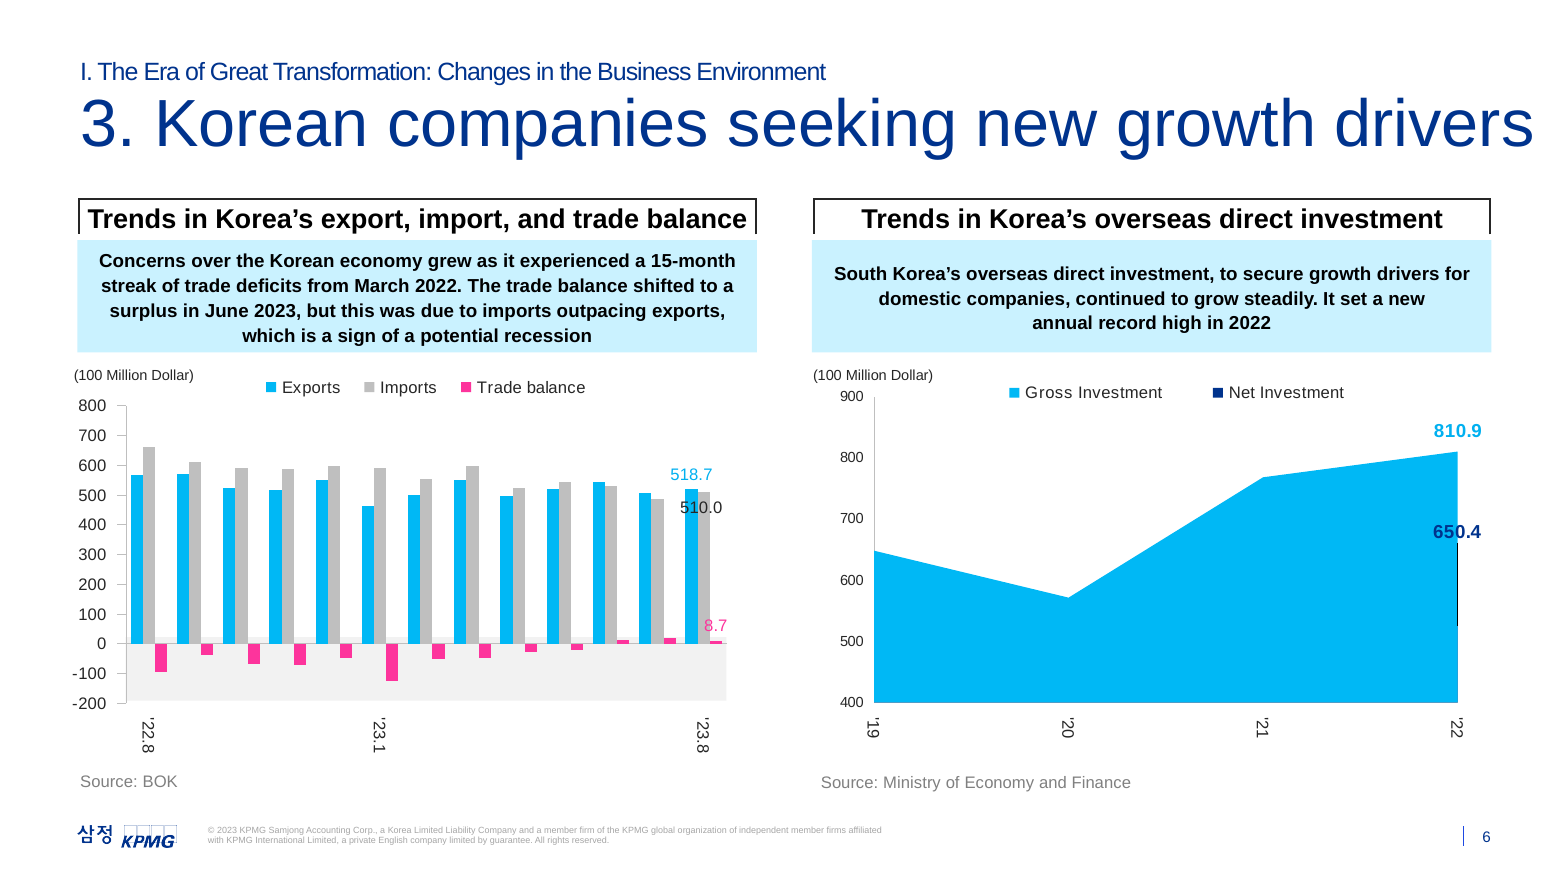

Trends in Korea’s export, import, and trade balance
Trends in Korea’s overseas direct investment
I. The Era of Great Transformation: Changes in the Business Environment
3. Korean companies seeking new growth drivers
Concerns over the Korean economy grew as it experienced a 15-month streak of trade deficits from March 2022. The trade balance shifted to a surplus in June 2023, but this was due to imports outpacing exports, which is a sign of a potential recession
South Korea’s overseas direct investment, to secure growth drivers for domestic companies, continued to grow steadily. It set a new annual record high in 2022
(100 Million Dollar)
(100 Million Dollar)

### Chart

| Category | Gross Investment | Net Investment |
|---|---|---|
| '19 | 648.5 | 512.0 |
| '20 | 571.4 | 422.9 |
| '21 | 768.7 | 589.3 |
| '22 | 810.9000000000001 | 650.4 |

### Chart

| Category | Exports | Imports | Trade balance |
|---|---|---|---|
| '22.8 | 566.0595 | 660.27733 | -94.21783 |
|  | 571.763 | 610.12837 | -38.36537 |
|  | 524.28092 | 591.67185 | -67.39093 |
|  | 517.71855 | 588.47655 | -70.758 |
|  | 548.48666 | 596.23062 | -47.74396 |
| '23.1 | 463.4725 | 589.5642 | -126.0917 |
|  | 500.02587 | 553.58149 | -53.55562 |
|  | 549.45467 | 596.42331 | -46.96864 |
|  | 494.66843 | 522.2058 | -27.53737 |
|  | 521.12728 | 543.16036 | -22.03308 |
|  | 542.48336 | 530.90117 | 11.58219 |
|  | 504.9821 | 486.93376 | 18.04834 |
| '23.8 | 518.80989 | 510.01702 | 8.79287 |
Source: BOK
Source: Ministry of Economy and Finance